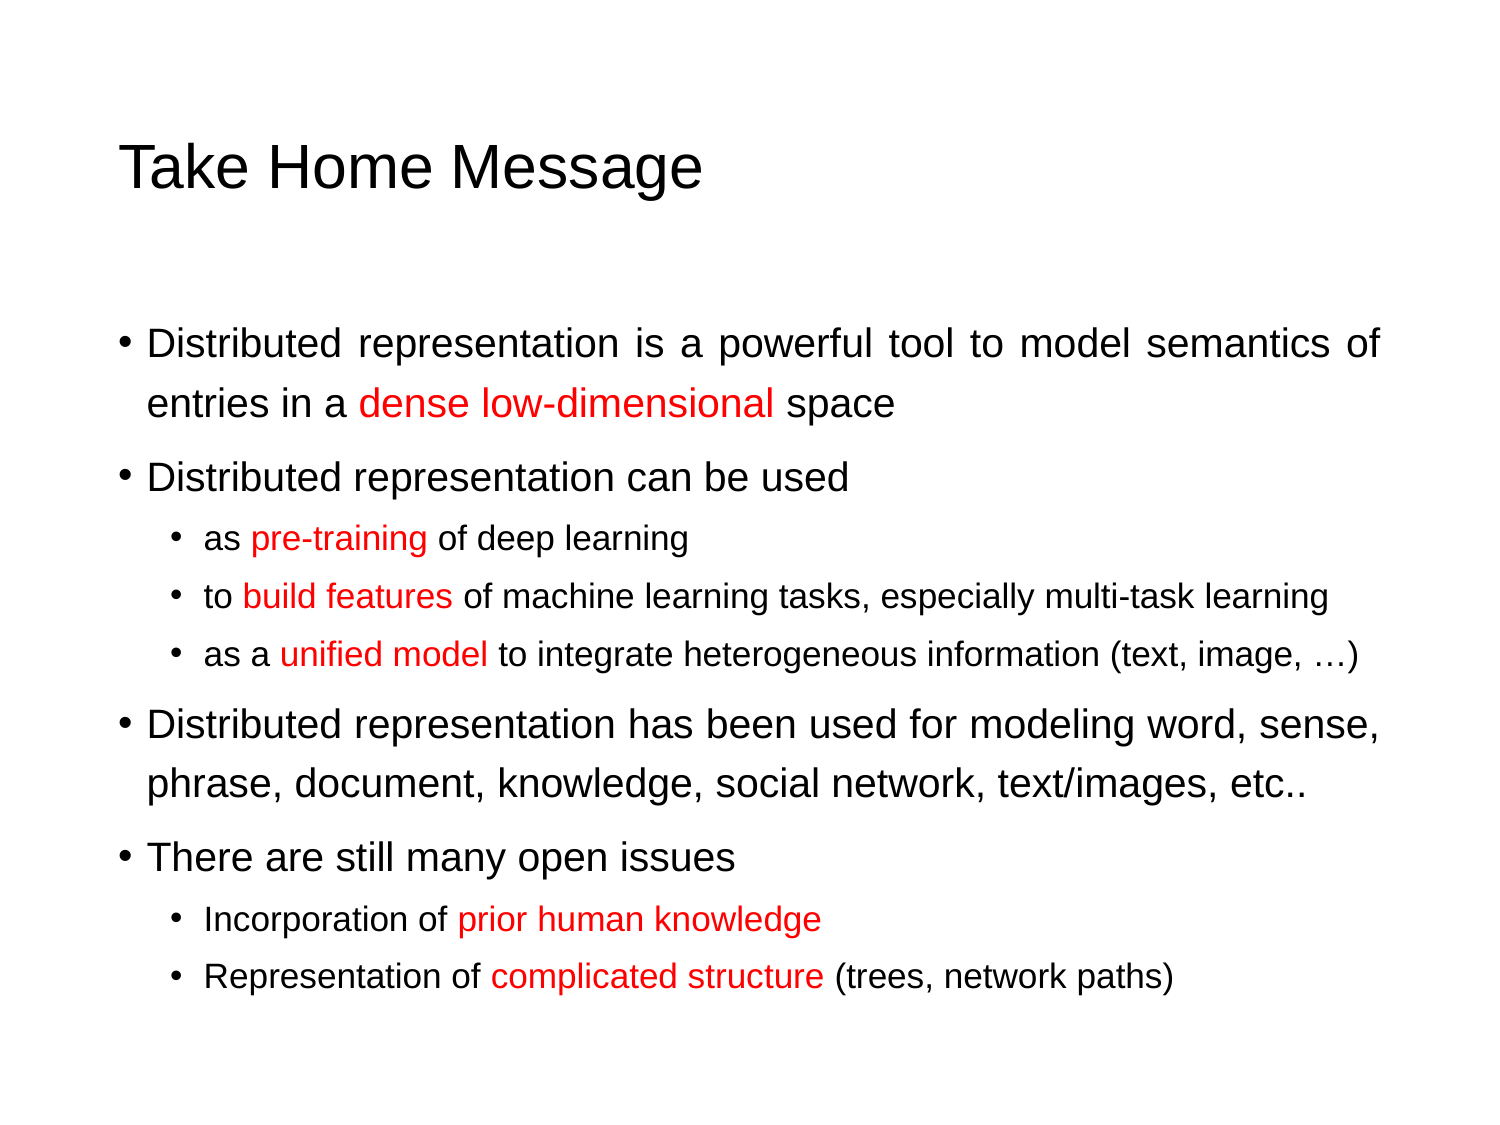

# Take Home Message
Distributed representation is a powerful tool to model semantics of entries in a dense low-dimensional space
Distributed representation can be used
as pre-training of deep learning
to build features of machine learning tasks, especially multi-task learning
as a unified model to integrate heterogeneous information (text, image, …)
Distributed representation has been used for modeling word, sense, phrase, document, knowledge, social network, text/images, etc..
There are still many open issues
Incorporation of prior human knowledge
Representation of complicated structure (trees, network paths)